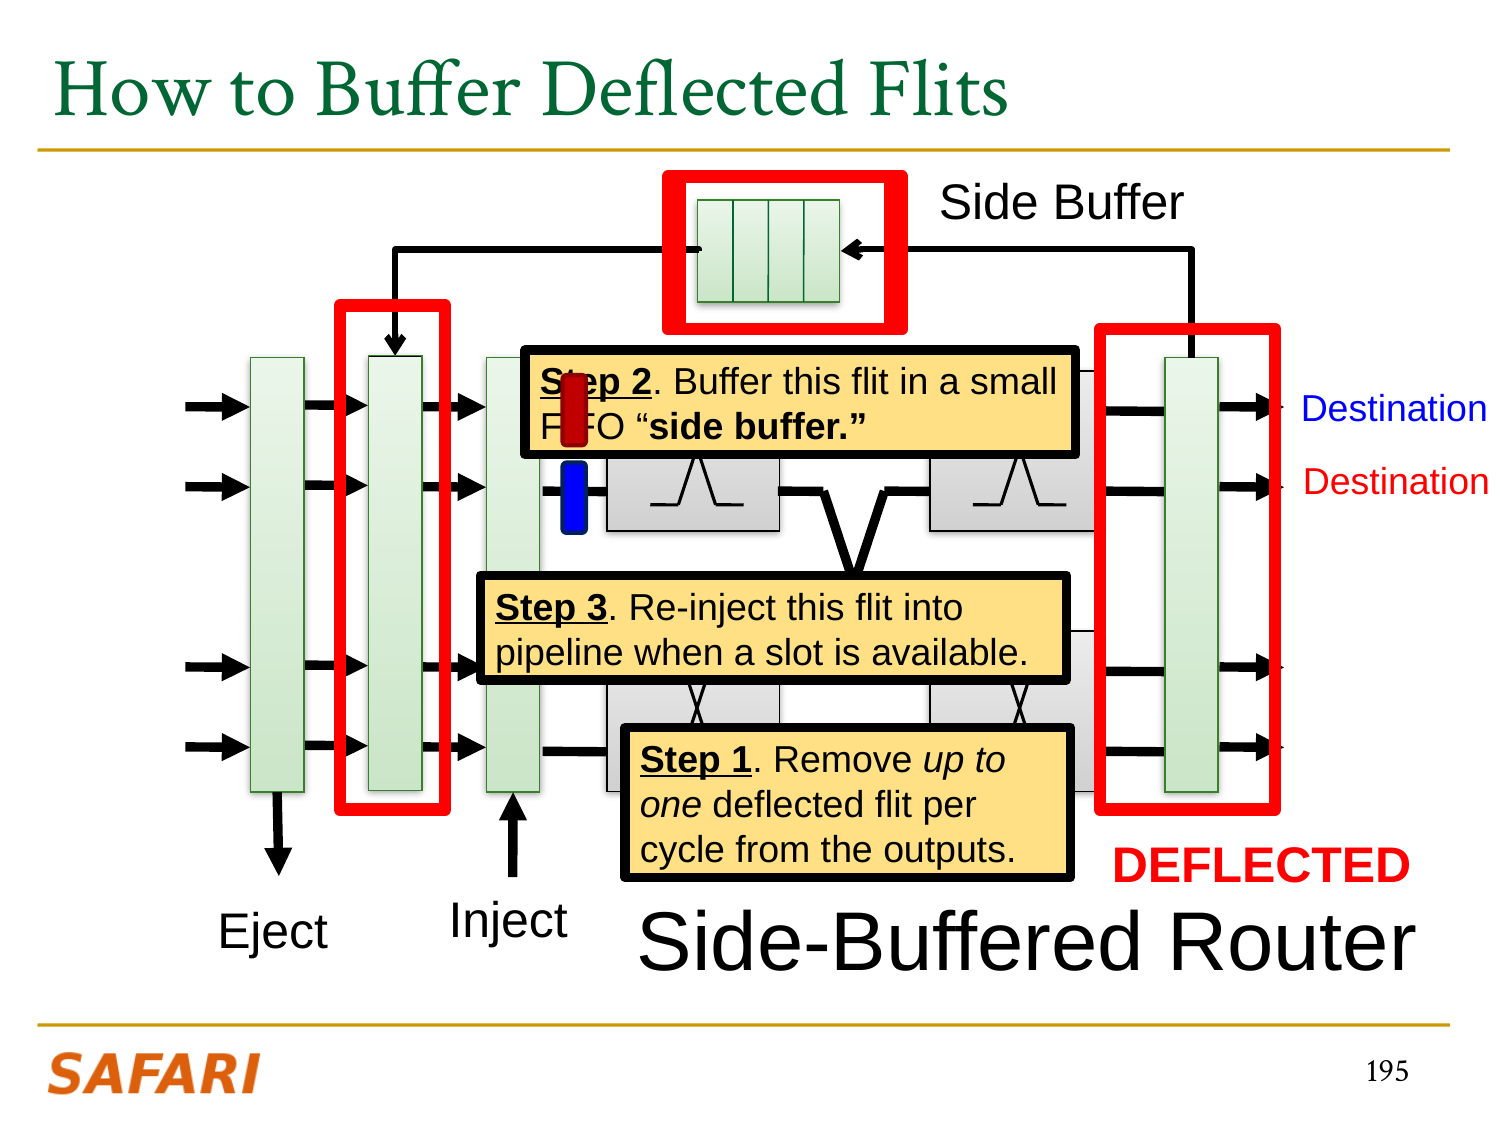

# How to Buffer Deflected Flits
Side Buffer

Inject
Side-Buffered Router
Eject

Step 2. Buffer this flit in a small FIFO “side buffer.”

Destination
Destination

Step 3. Re-inject this flit into pipeline when a slot is available.
Step 1. Remove up to one deflected flit per cycle from the outputs.
DEFLECTED
195